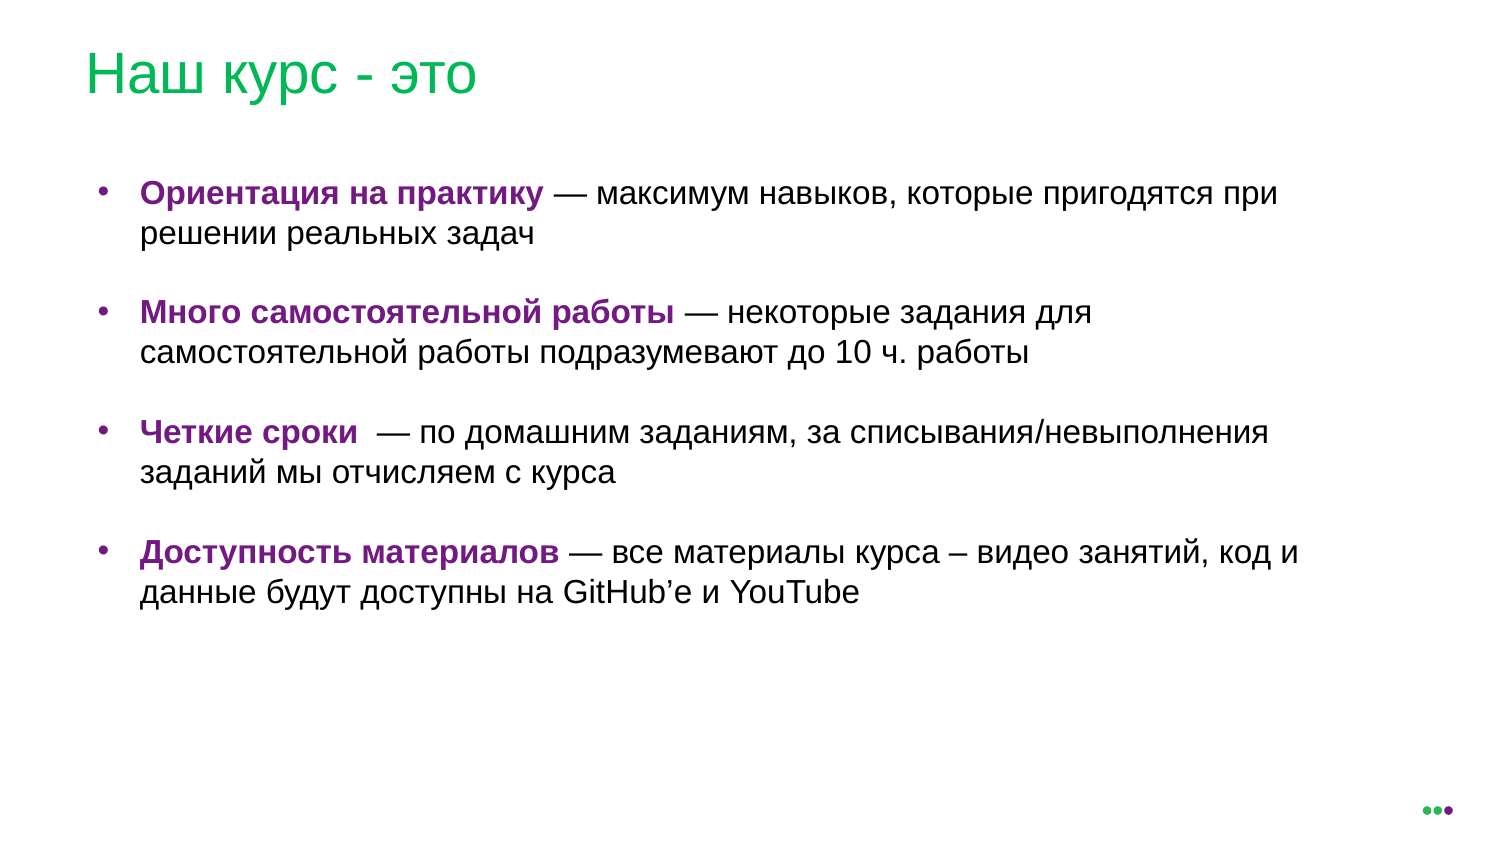

Наш курс - это
Ориентация на практику — максимум навыков, которые пригодятся при решении реальных задач

Много самостоятельной работы — некоторые задания для самостоятельной работы подразумевают до 10 ч. работы

Четкие сроки  — по домашним заданиям, за списывания/невыполнения заданий мы отчисляем с курса

Доступность материалов — все материалы курса – видео занятий, код и данные будут доступны на GitHub’е и YouTube